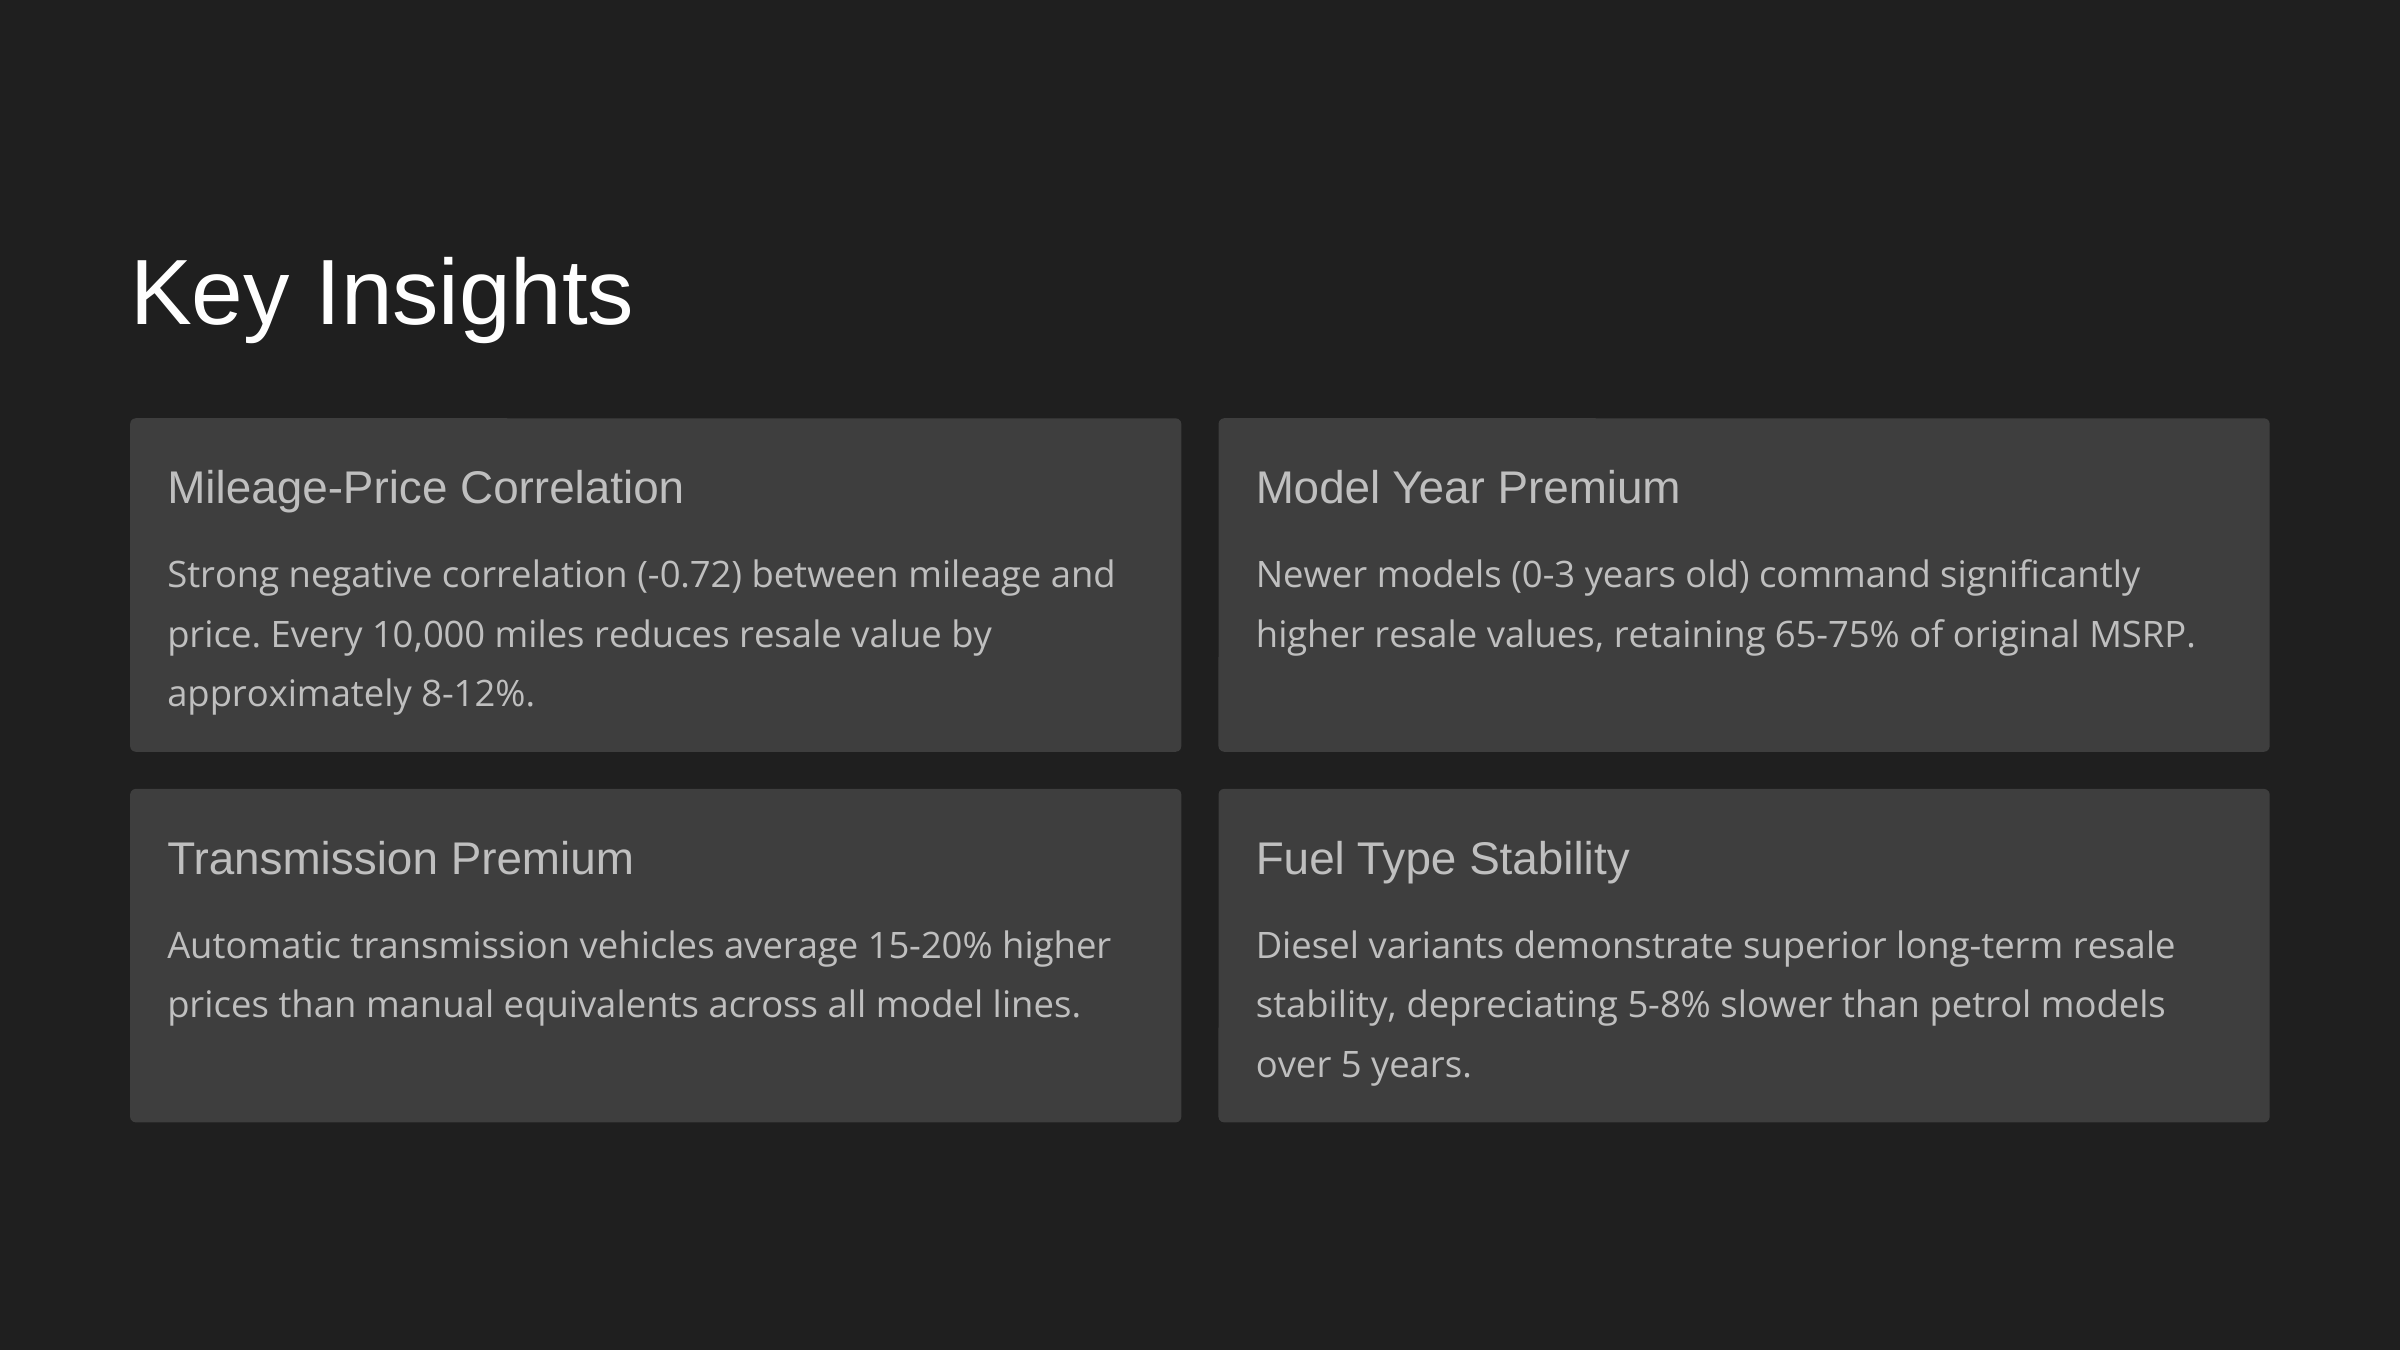

Key Insights

Mileage-Price Correlation
Model Year Premium
Strong negative correlation (-0.72) between mileage and price. Every 10,000 miles reduces resale value by approximately 8-12%.
Newer models (0-3 years old) command significantly higher resale values, retaining 65-75% of original MSRP.

Transmission Premium
Fuel Type Stability
Automatic transmission vehicles average 15-20% higher prices than manual equivalents across all model lines.
Diesel variants demonstrate superior long-term resale stability, depreciating 5-8% slower than petrol models over 5 years.